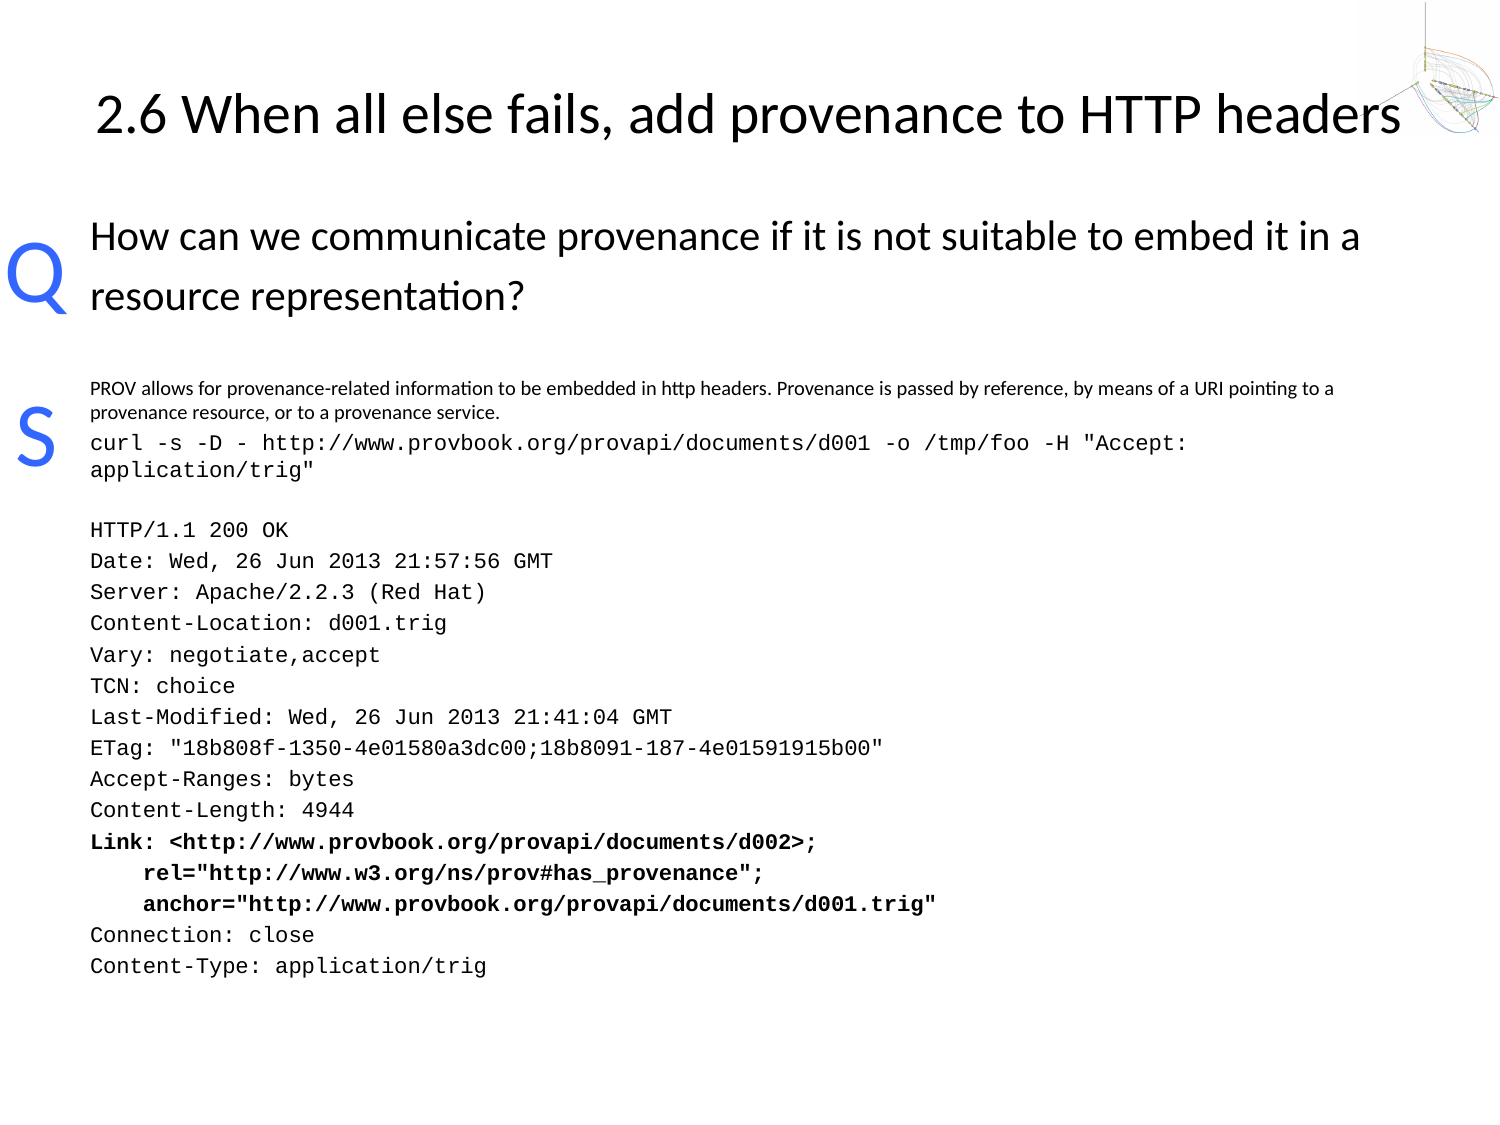

# 2.6 When all else fails, add provenance to HTTP headers
How can we communicate provenance if it is not suitable to embed it in a
resource representation?

PROV allows for provenance-related information to be embedded in http headers. Provenance is passed by reference, by means of a URI pointing to a provenance resource, or to a provenance service.
curl -s -D - http://www.provbook.org/provapi/documents/d001 -o /tmp/foo -H "Accept: application/trig"

HTTP/1.1 200 OK
Date: Wed, 26 Jun 2013 21:57:56 GMT
Server: Apache/2.2.3 (Red Hat)
Content-Location: d001.trig
Vary: negotiate,accept
TCN: choice
Last-Modified: Wed, 26 Jun 2013 21:41:04 GMT
ETag: "18b808f-1350-4e01580a3dc00;18b8091-187-4e01591915b00"
Accept-Ranges: bytes
Content-Length: 4944
Link: <http://www.provbook.org/provapi/documents/d002>;
    rel="http://www.w3.org/ns/prov#has_provenance";
    anchor="http://www.provbook.org/provapi/documents/d001.trig"
Connection: close
Content-Type: application/trig